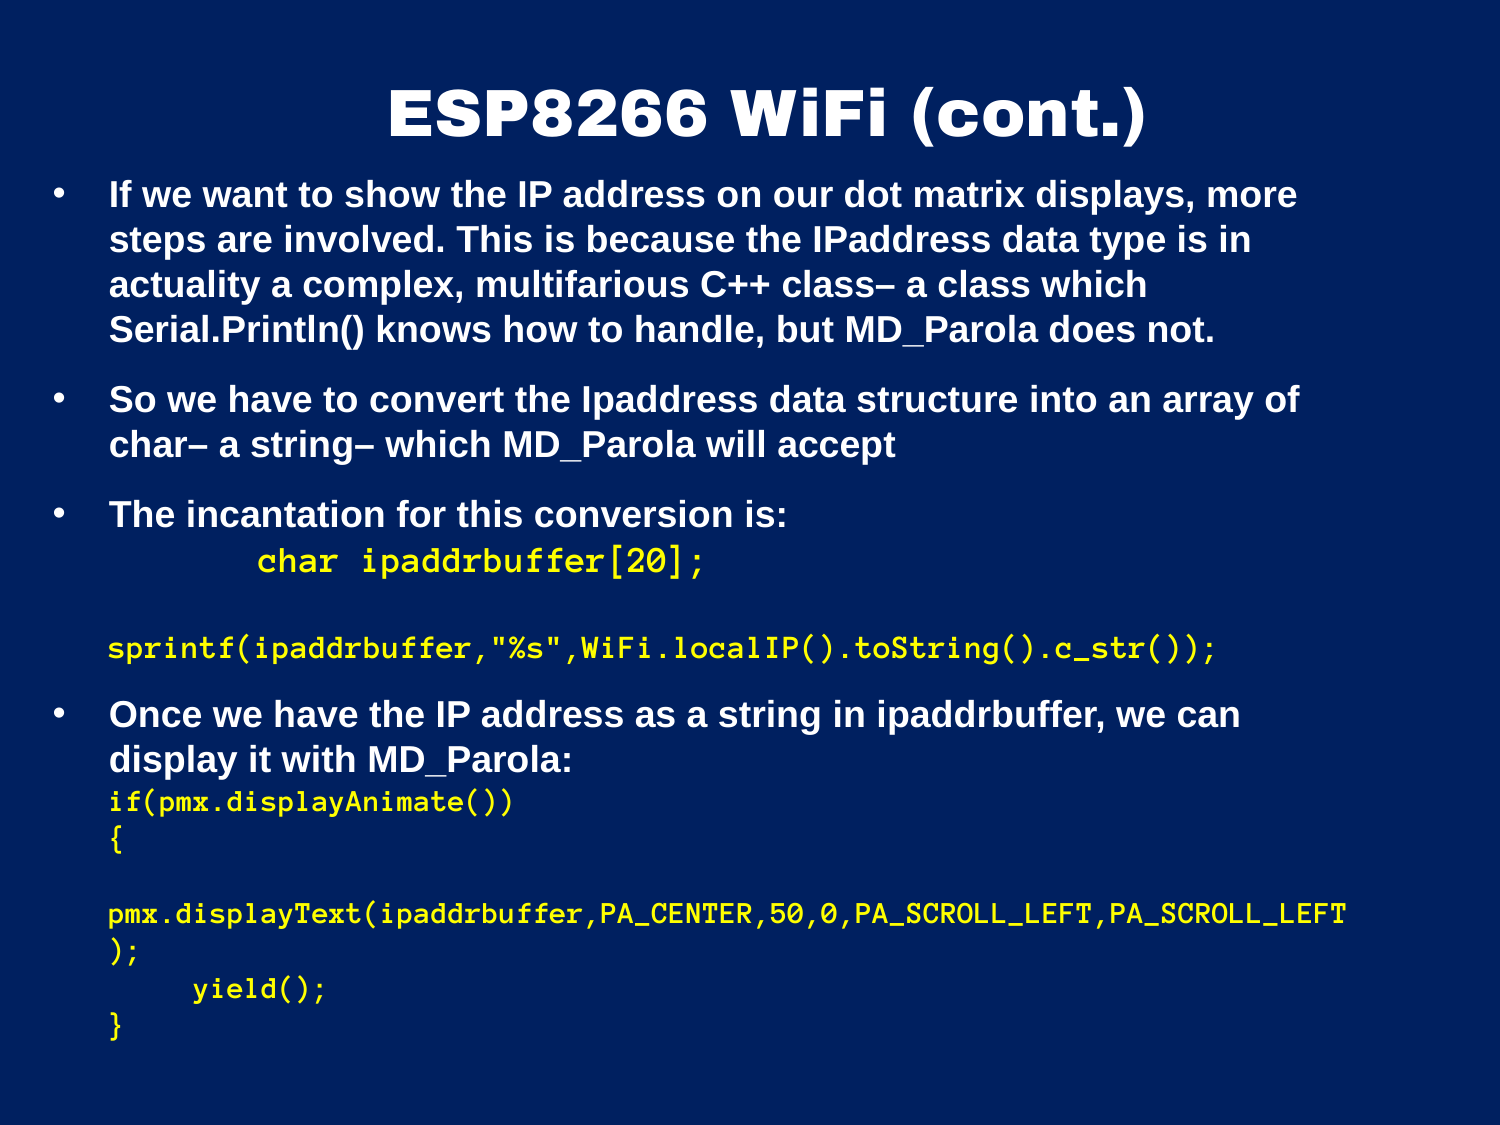

# ESP8266 WiFi (cont.)
If we want to show the IP address on our dot matrix displays, more steps are involved. This is because the IPaddress data type is in actuality a complex, multifarious C++ class– a class which Serial.Println() knows how to handle, but MD_Parola does not.
So we have to convert the Ipaddress data structure into an array of char– a string– which MD_Parola will accept
The incantation for this conversion is:
	char ipaddrbuffer[20];
	sprintf(ipaddrbuffer,"%s",WiFi.localIP().toString().c_str());
Once we have the IP address as a string in ipaddrbuffer, we can display it with MD_Parola:
if(pmx.displayAnimate())
{
	pmx.displayText(ipaddrbuffer,PA_CENTER,50,0,PA_SCROLL_LEFT,PA_SCROLL_LEFT);
     yield();
}